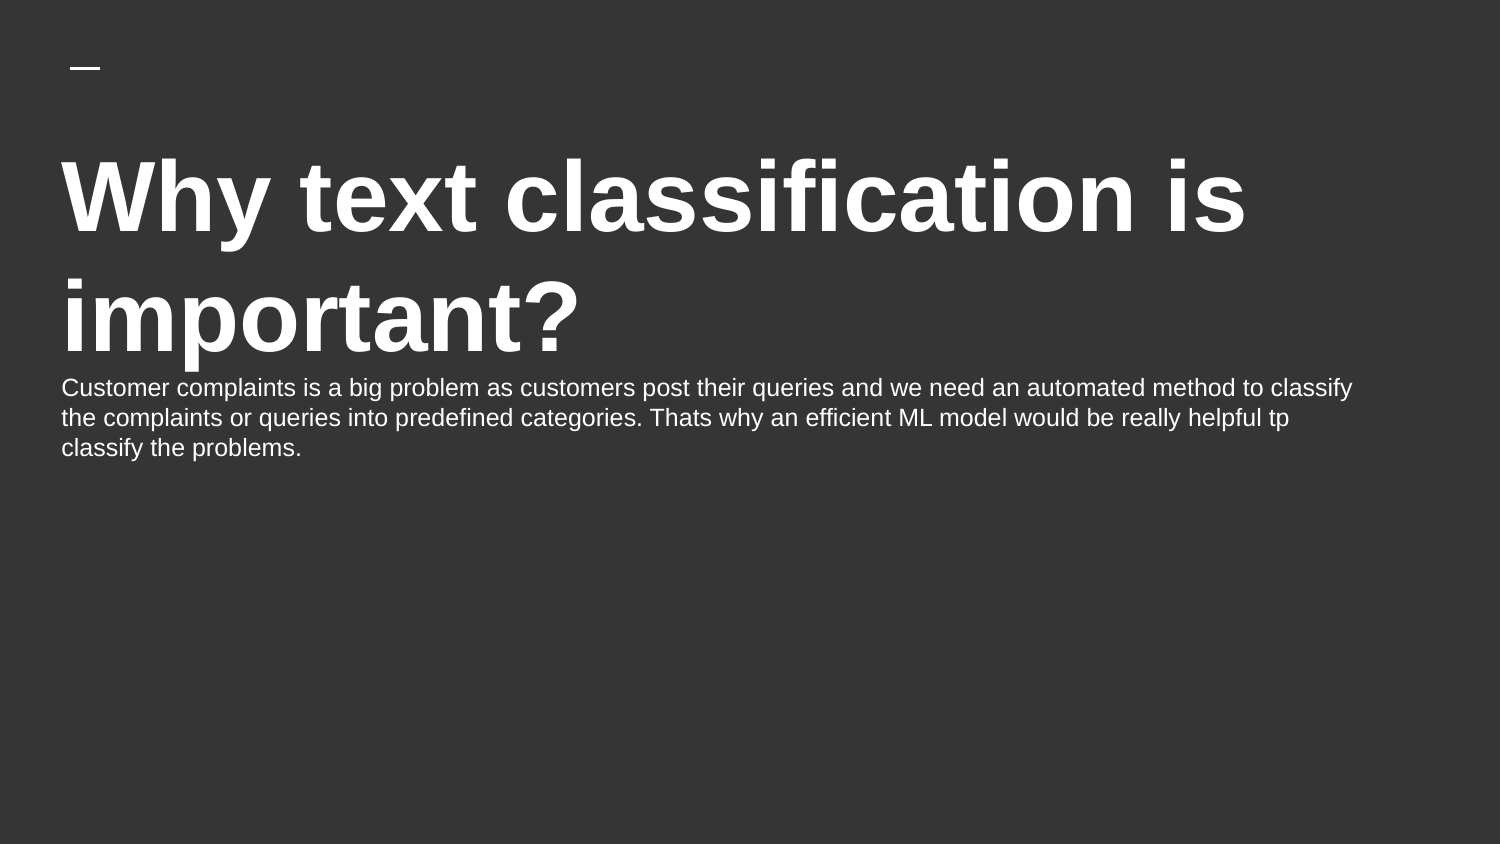

# Why text classification is important?
Customer complaints is a big problem as customers post their queries and we need an automated method to classify the complaints or queries into predefined categories. Thats why an efficient ML model would be really helpful tp classify the problems.